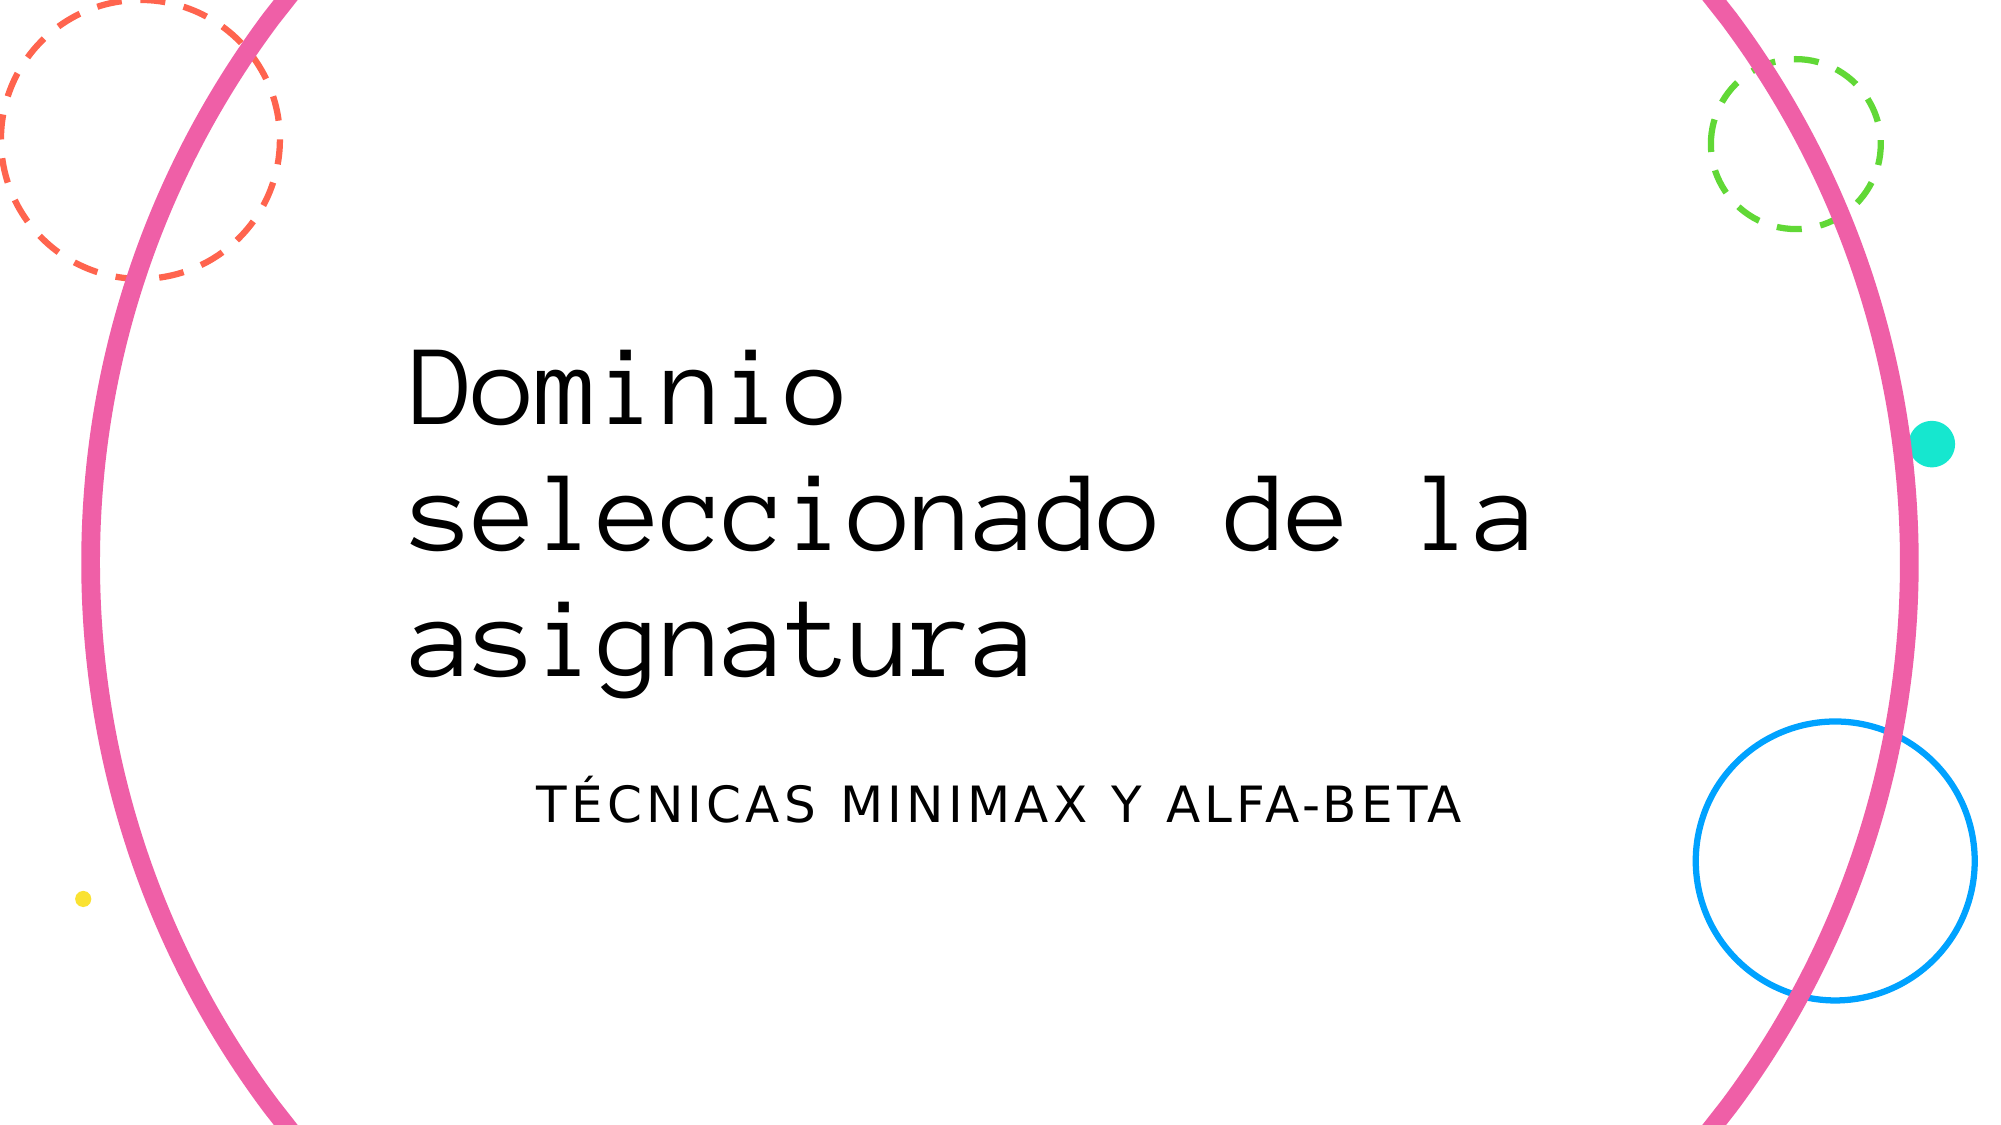

# Dominio seleccionado de la asignatura
Técnicas MiniMax y alfa-beta